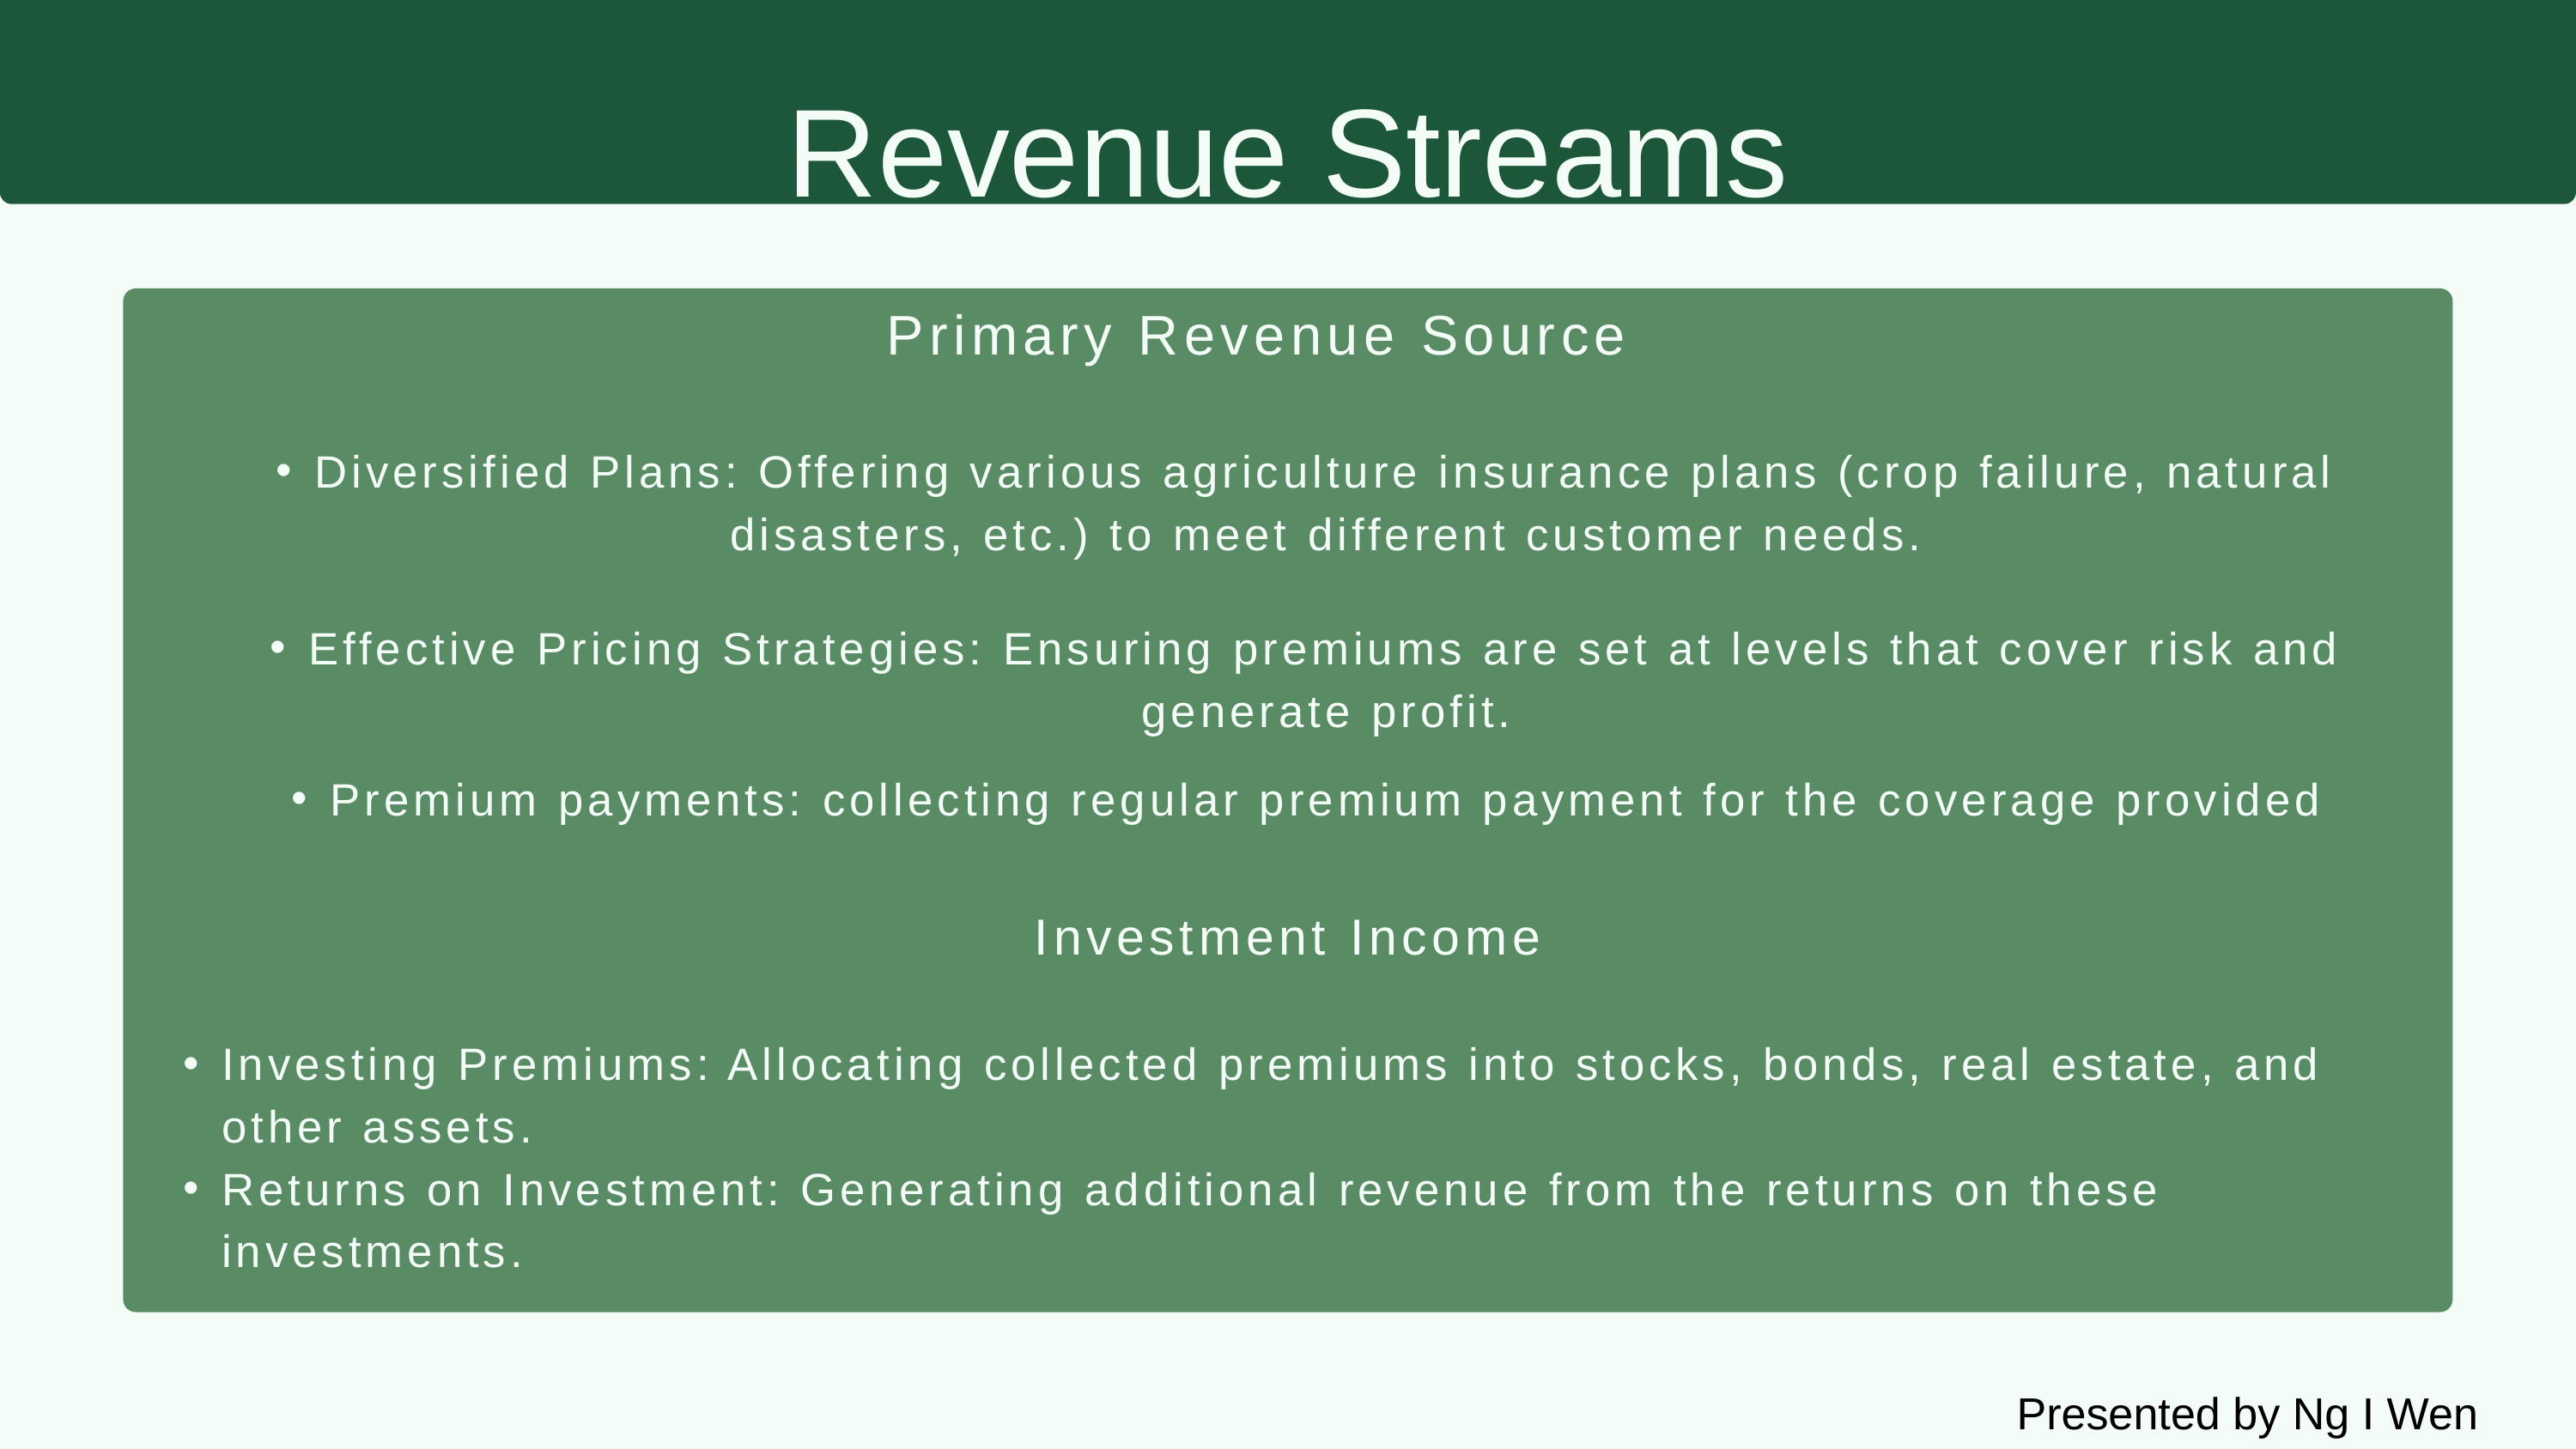

Revenue Streams

Primary Revenue Source
Diversified Plans: Offering various agriculture insurance plans (crop failure, natural disasters, etc.) to meet different customer needs.

Effective Pricing Strategies: Ensuring premiums are set at levels that cover risk and generate profit.

Premium payments: collecting regular premium payment for the coverage provided
Investment Income

Investing Premiums: Allocating collected premiums into stocks, bonds, real estate, and other assets.
Returns on Investment: Generating additional revenue from the returns on these investments.
Presented by Ng I Wen